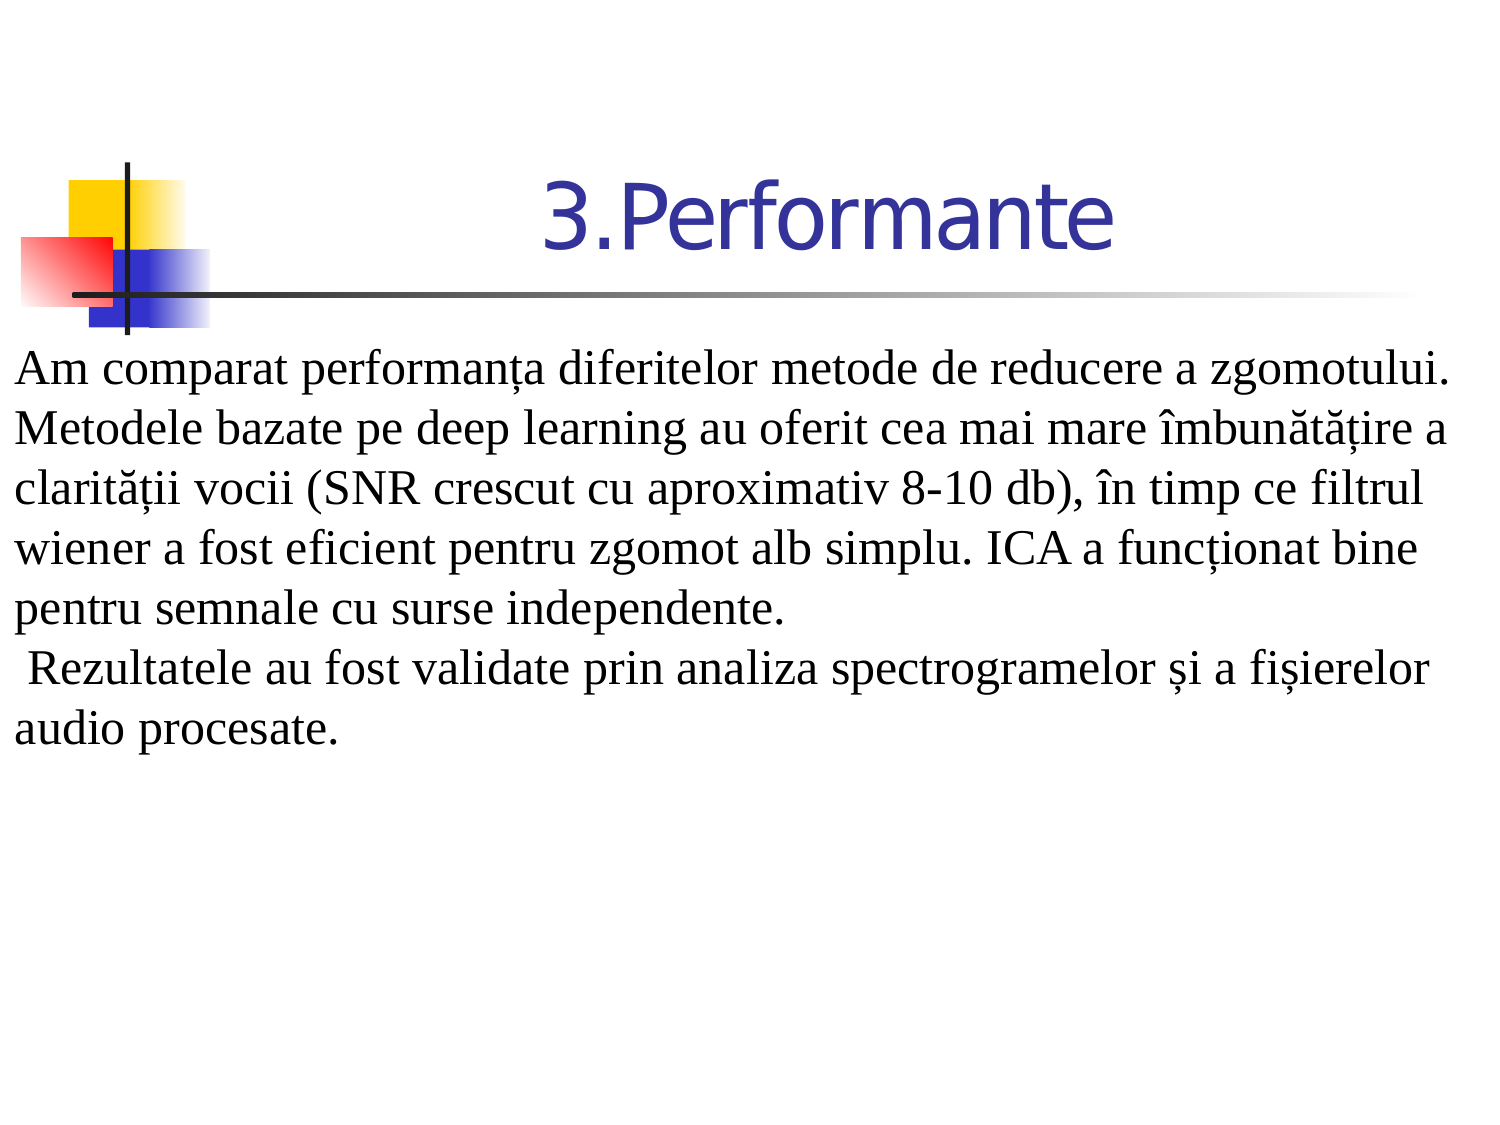

# 3.Performante
Am comparat performanța diferitelor metode de reducere a zgomotului. Metodele bazate pe deep learning au oferit cea mai mare îmbunătățire a clarității vocii (SNR crescut cu aproximativ 8-10 db), în timp ce filtrul wiener a fost eficient pentru zgomot alb simplu. ICA a funcționat bine pentru semnale cu surse independente.
 Rezultatele au fost validate prin analiza spectrogramelor și a fișierelor audio procesate.